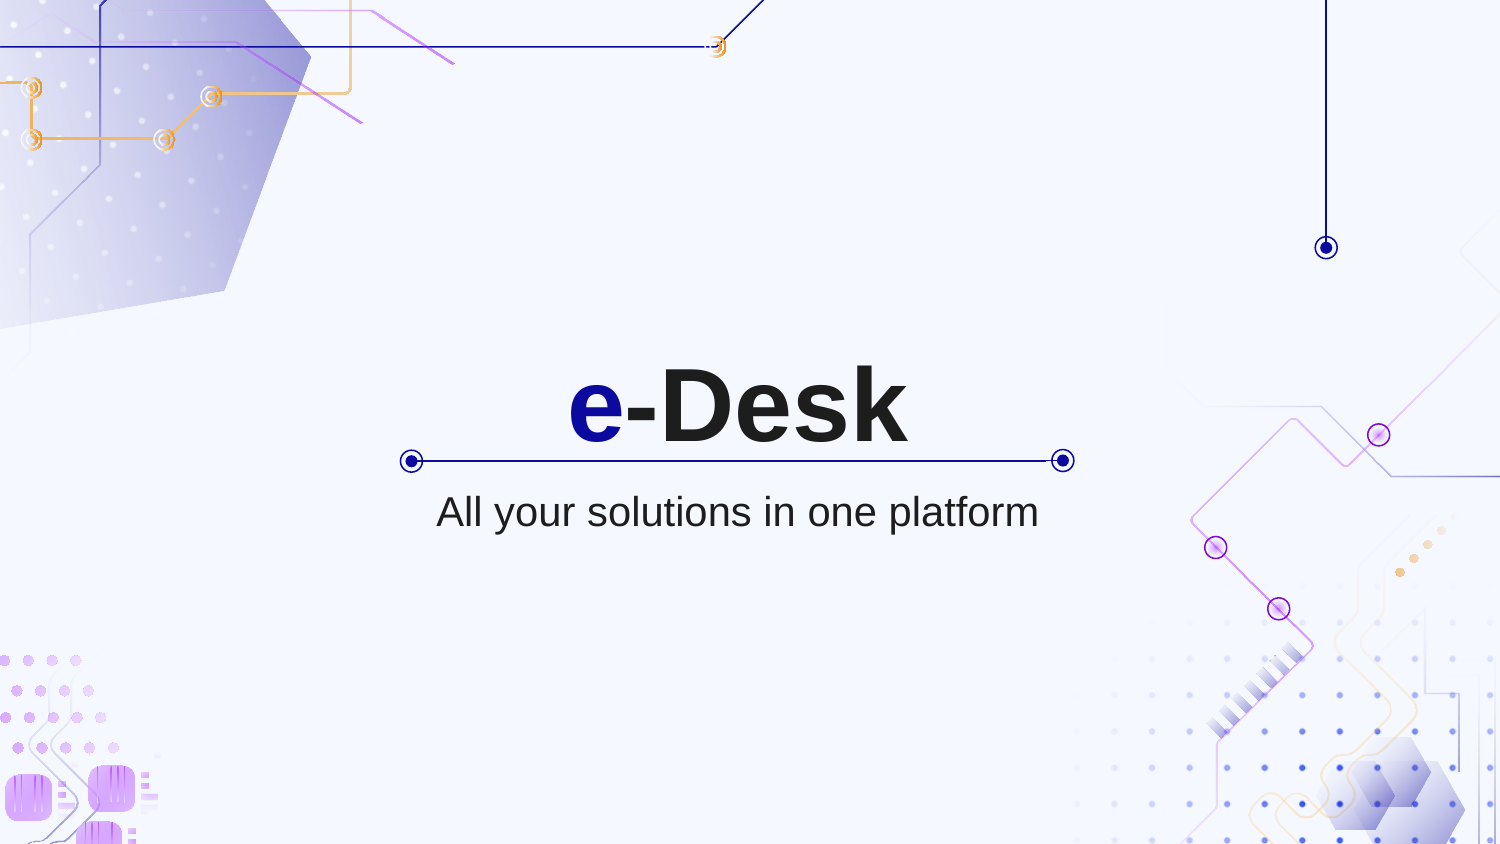

# e-Desk

All your solutions in one platform